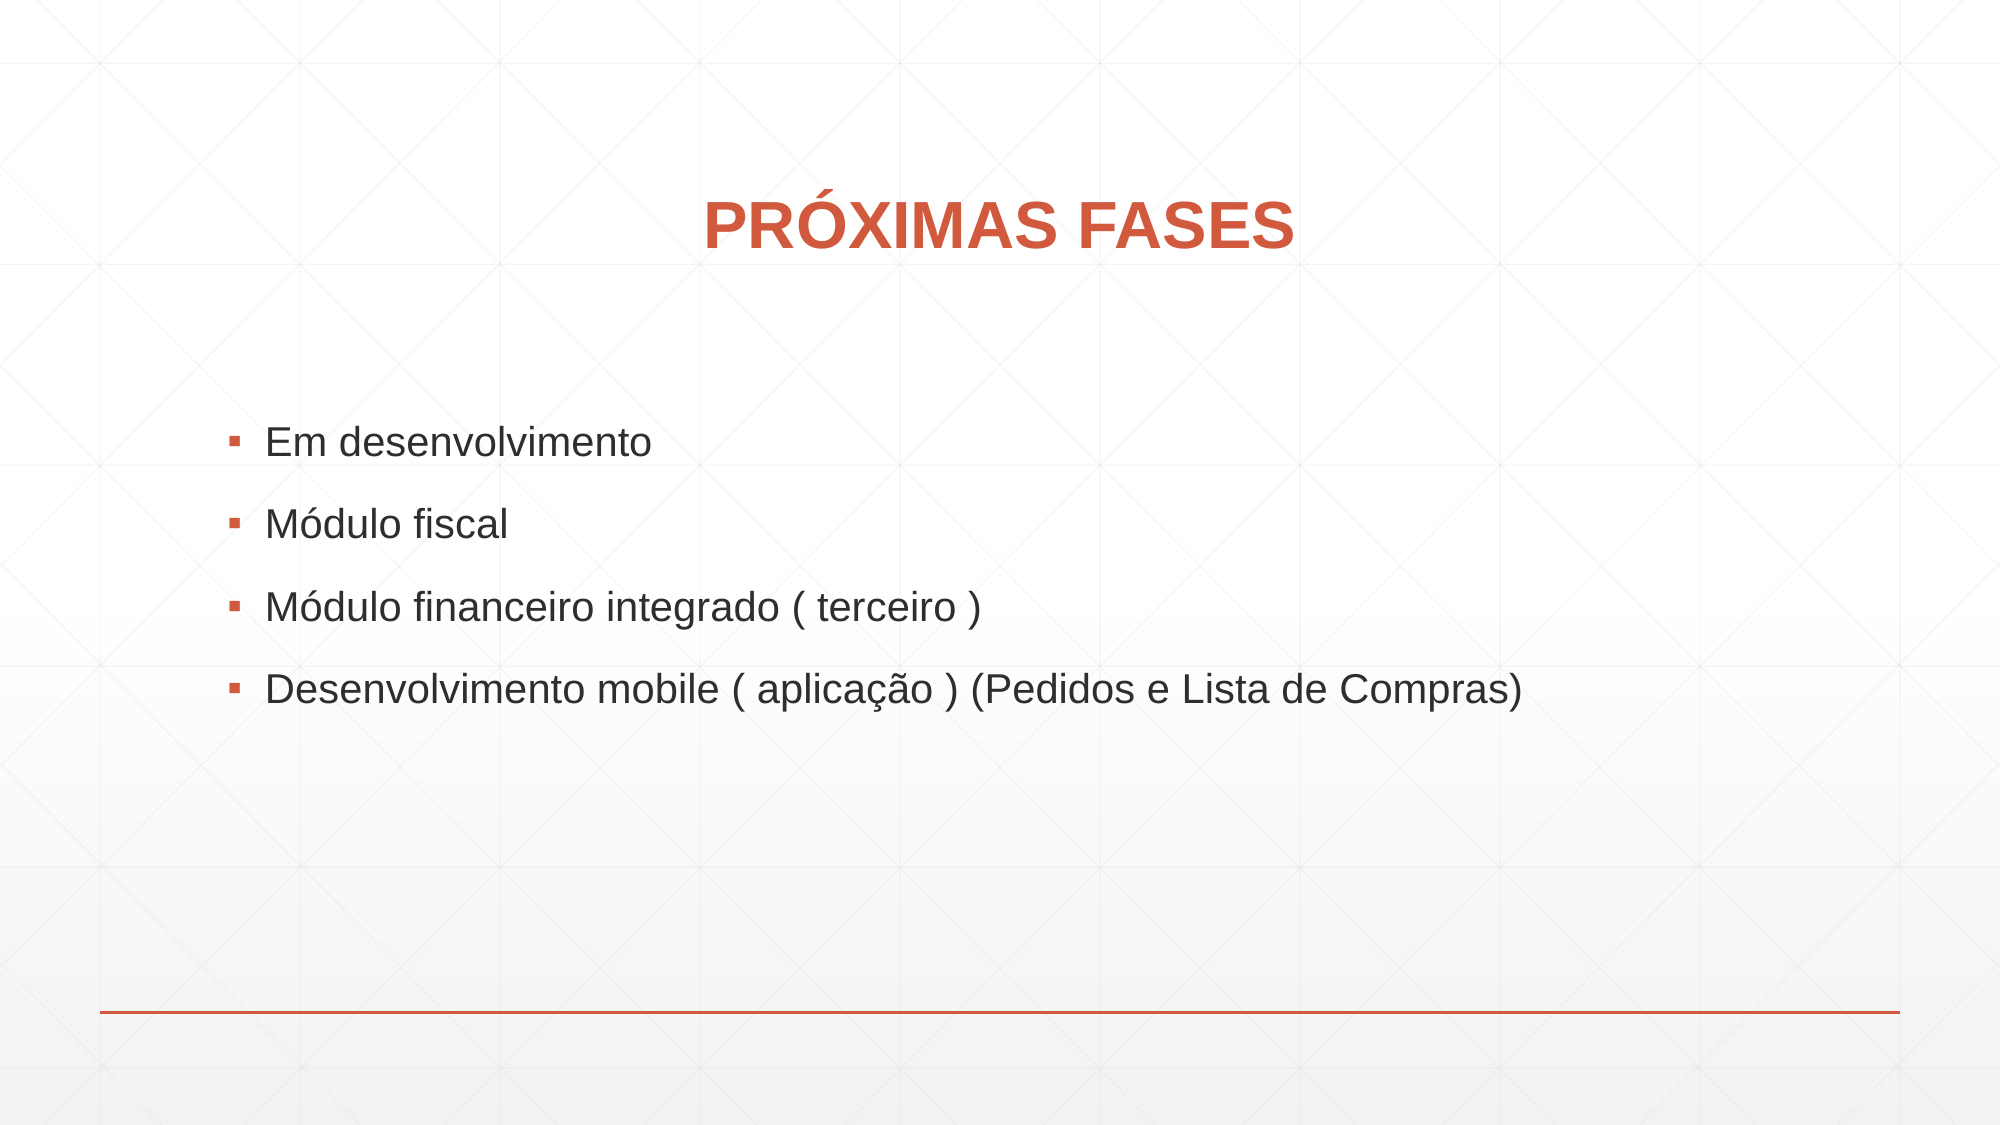

# PRÓXIMAS FASES

Em desenvolvimento
Módulo fiscal
Módulo financeiro integrado ( terceiro )
Desenvolvimento mobile ( aplicação ) (Pedidos e Lista de Compras)